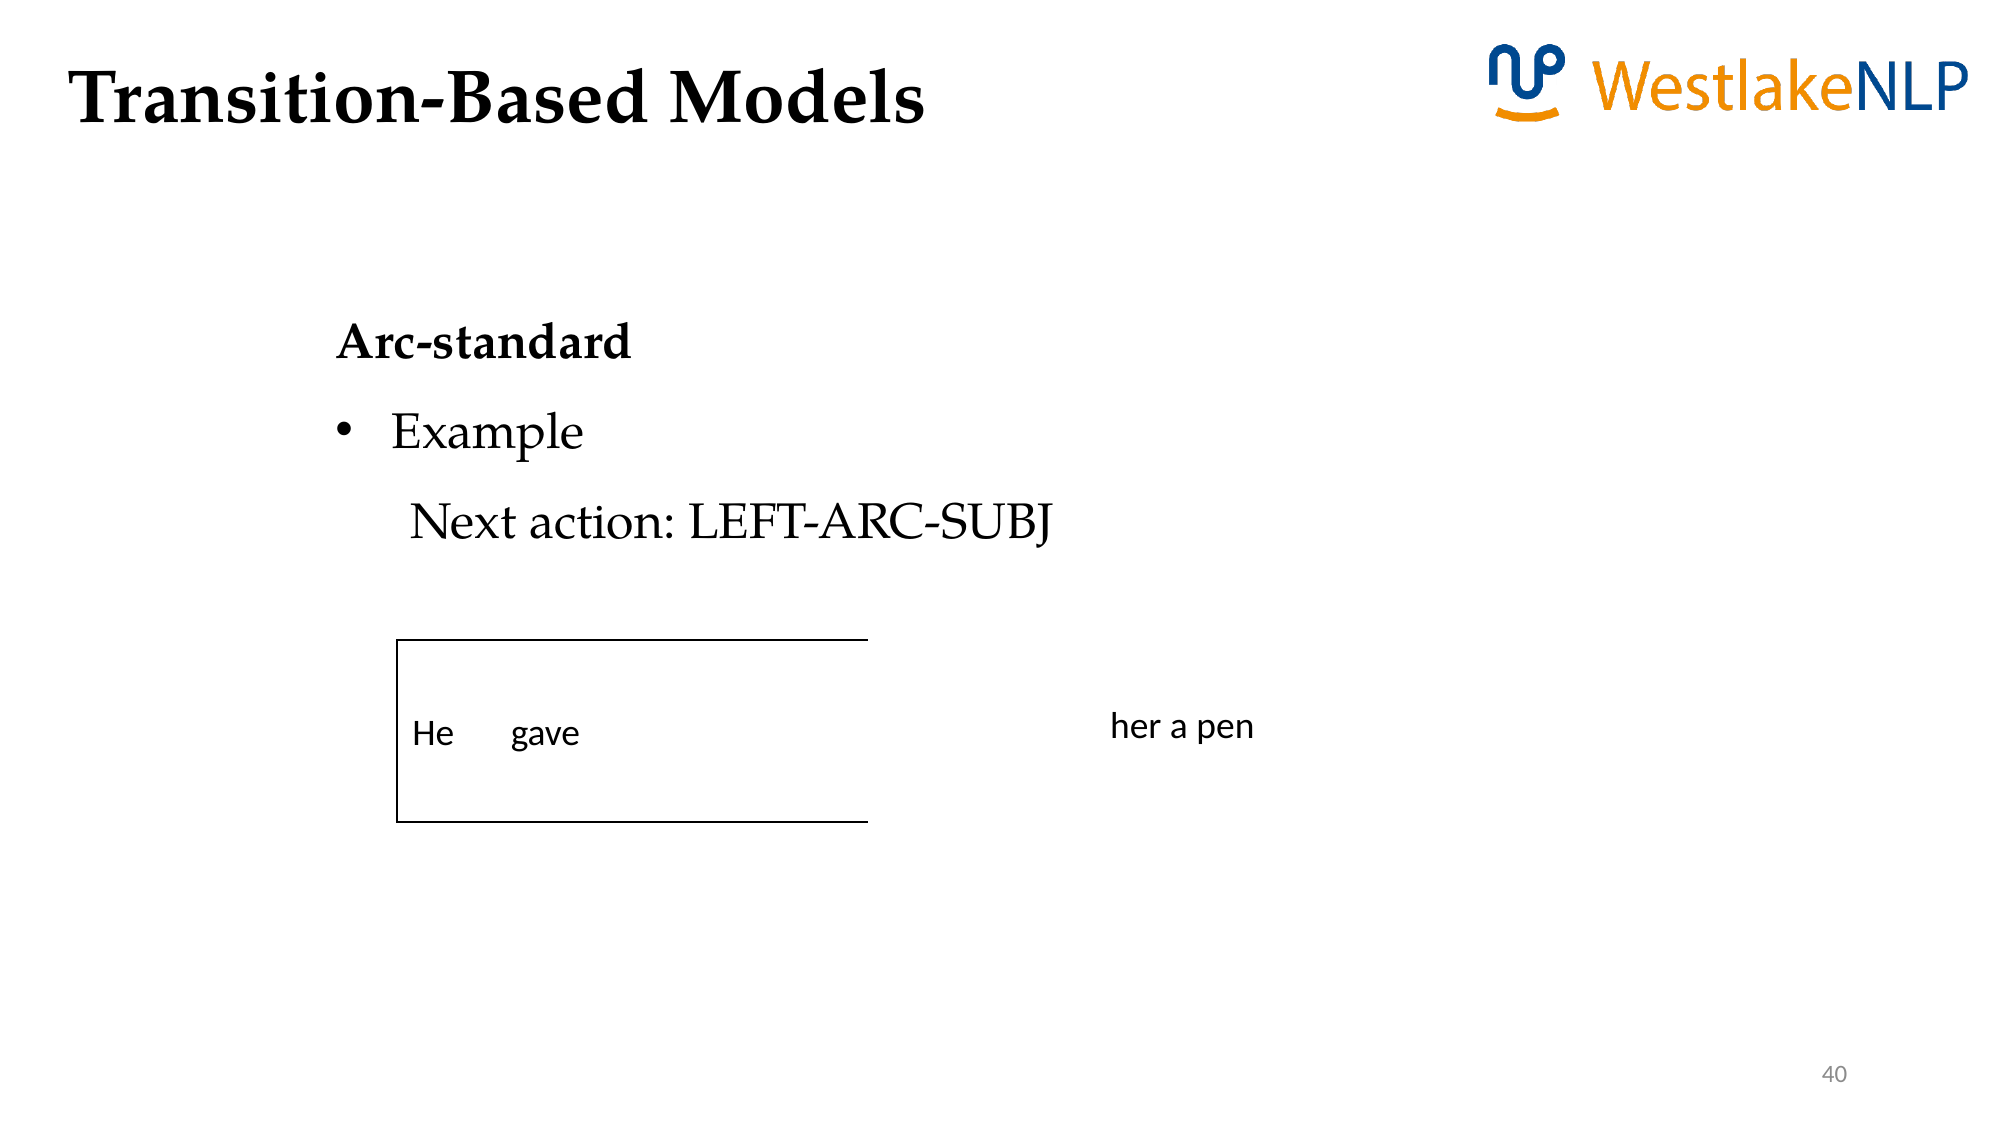

Transition-Based Models
Arc-standard
Example
Next action: LEFT-ARC-SUBJ

her a pen
He
gave
40